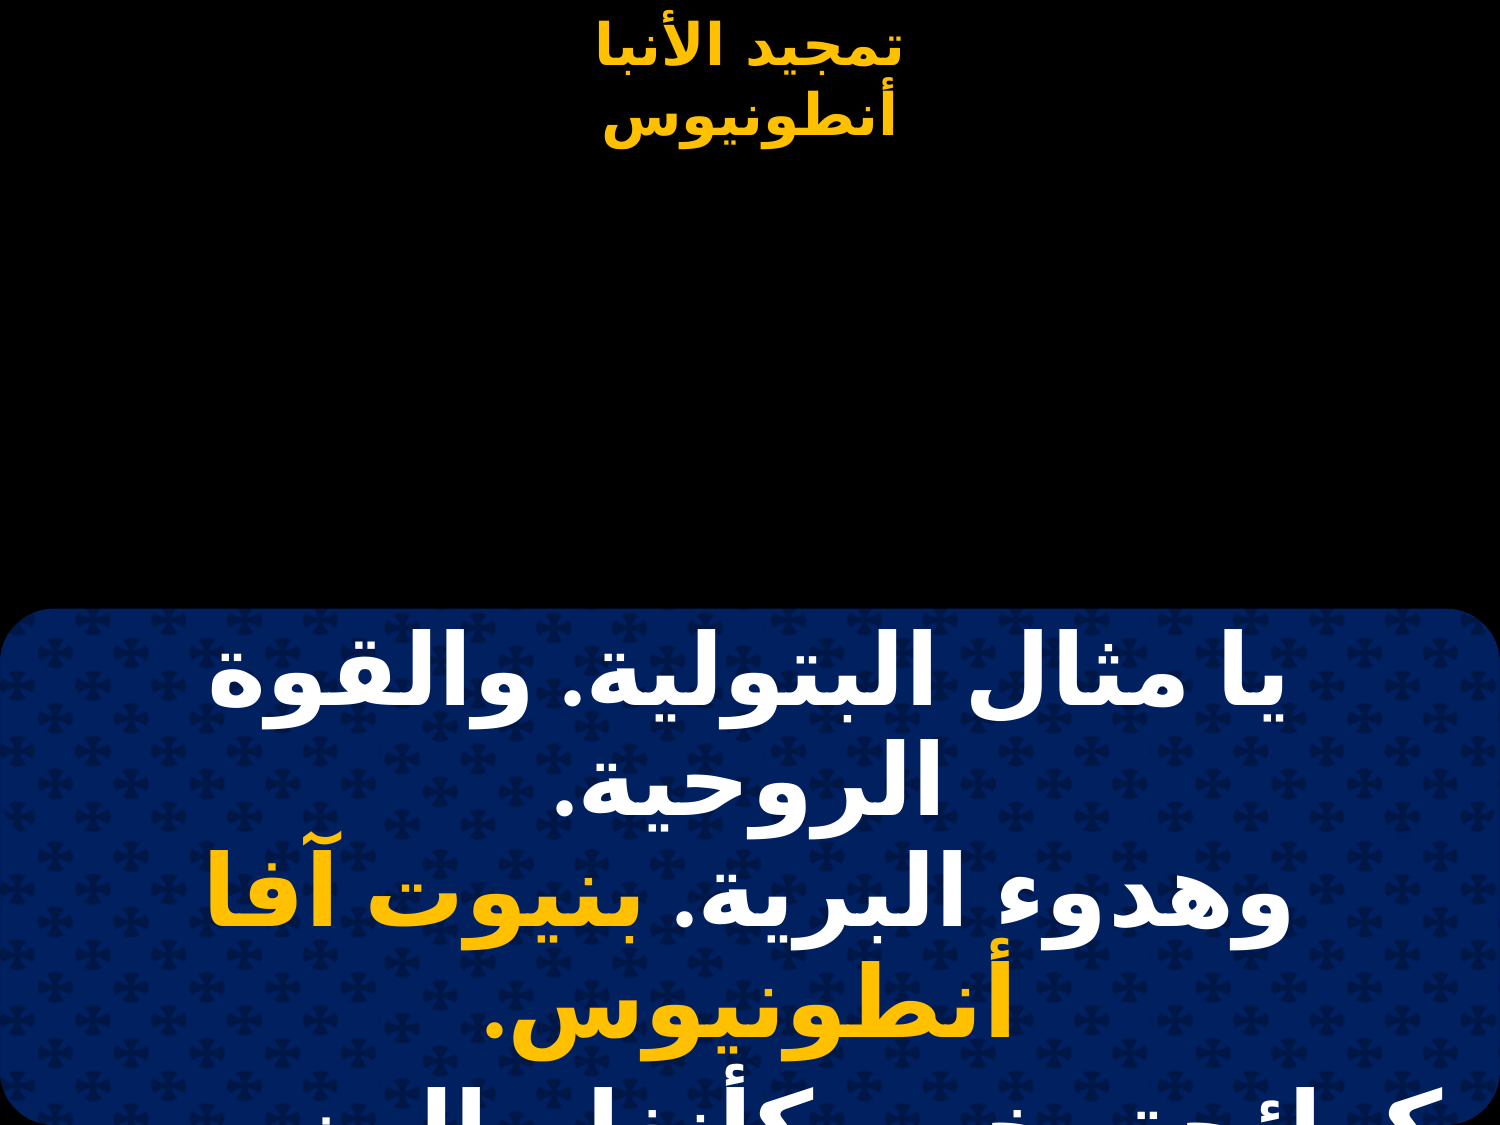

#
| يا مثال البتولية. والقوة الروحية. وهدوء البرية. بنيوت آفا أنطونيوس. |
| --- |
| كرائحة بخور. كأنغام المزمور. حياتك نور من نور. بنيوت آفا أنطونيوس. |